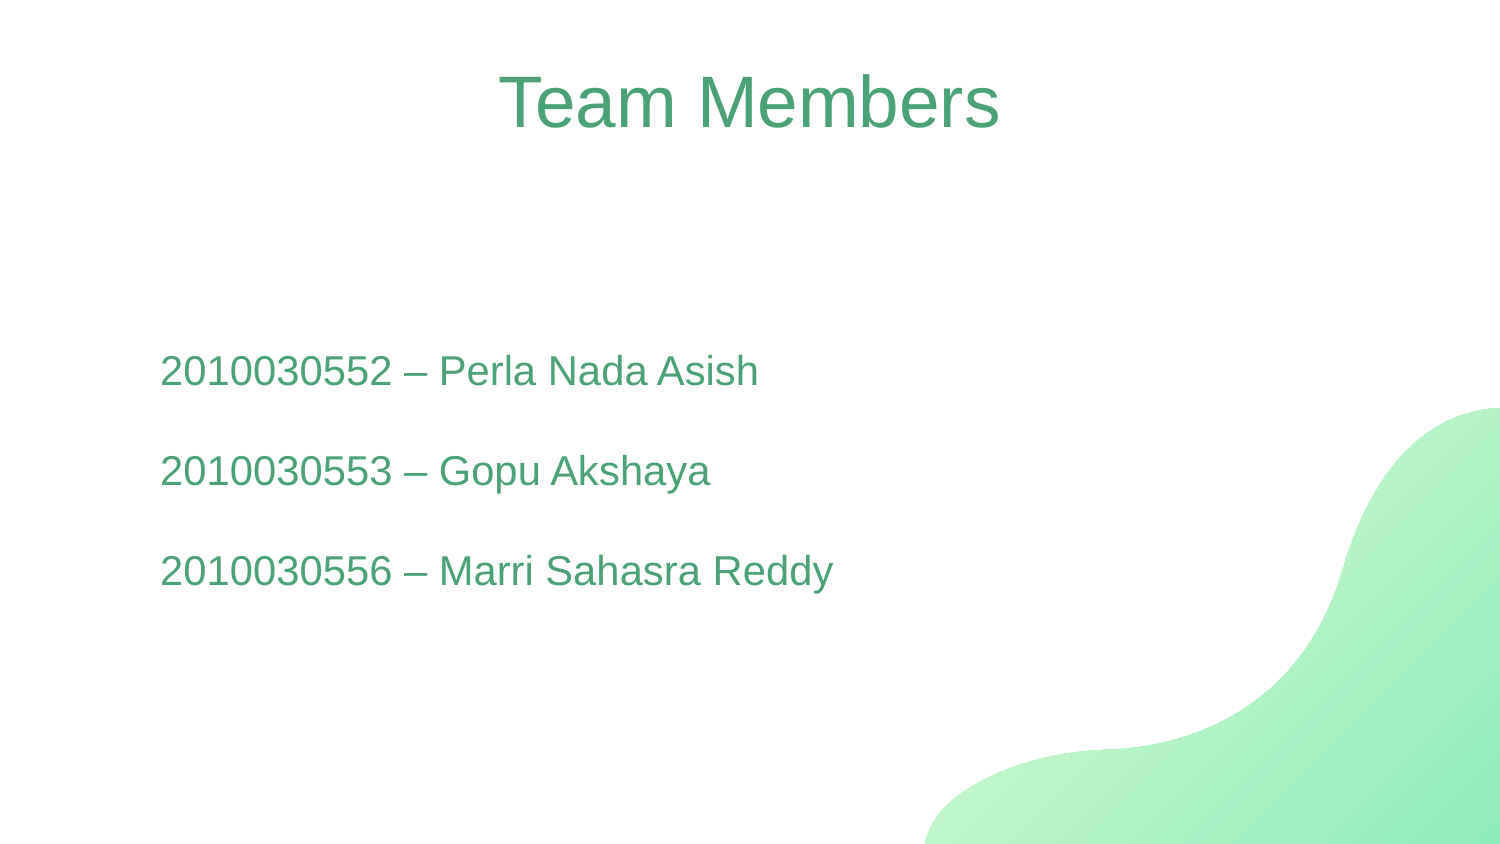

# Team Members

2010030552 – Perla Nada Asish
2010030553 – Gopu Akshaya
2010030556 – Marri Sahasra Reddy